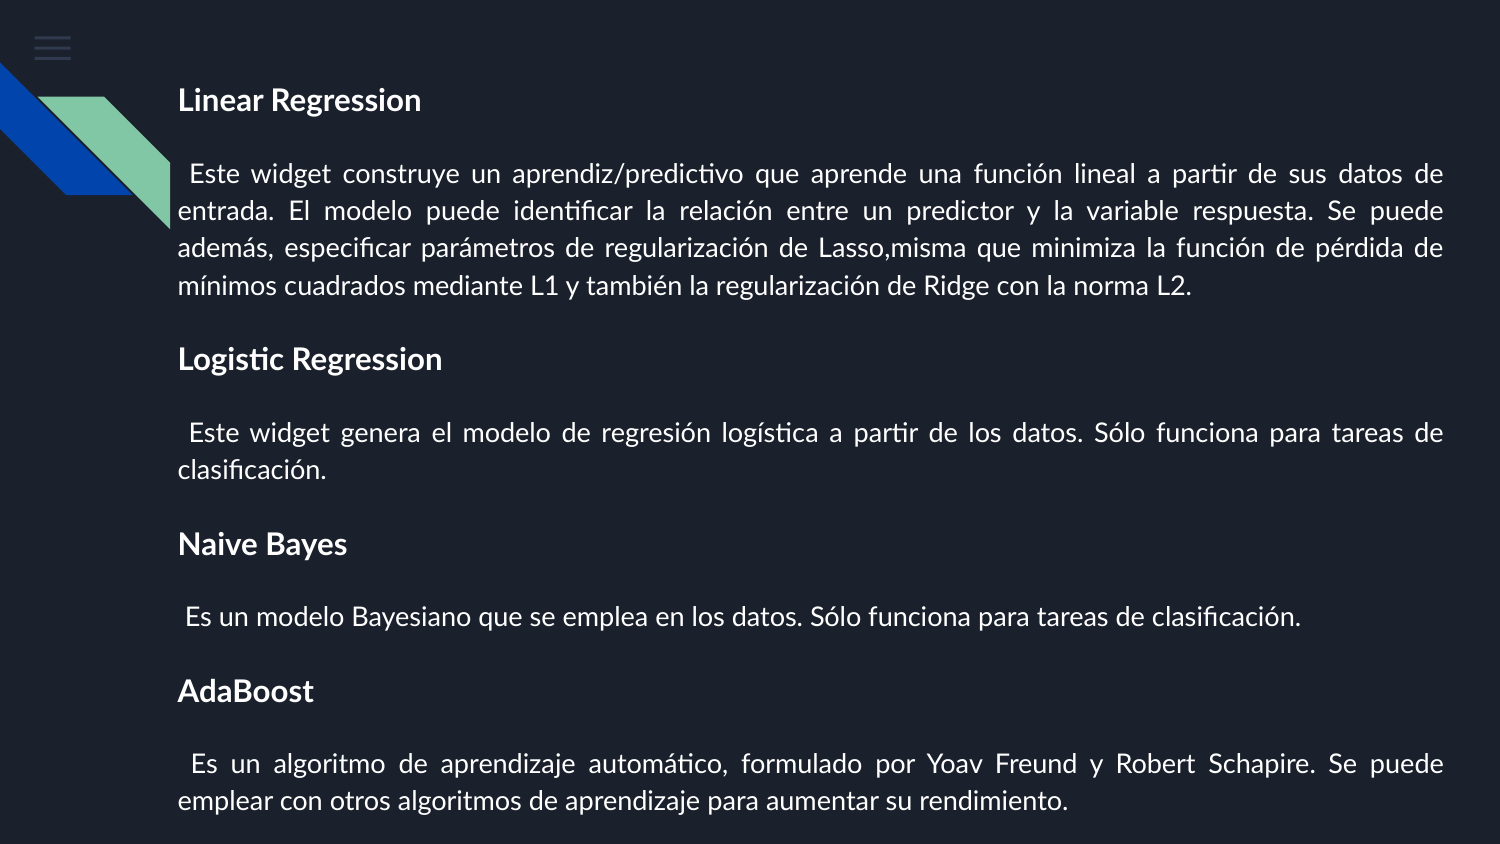

Linear Regression
 Este widget construye un aprendiz/predictivo que aprende una función lineal a partir de sus datos de entrada. El modelo puede identificar la relación entre un predictor y la variable respuesta. Se puede además, especificar parámetros de regularización de Lasso,misma que minimiza la función de pérdida de mínimos cuadrados mediante L1 y también la regularización de Ridge con la norma L2.
Logistic Regression
 Este widget genera el modelo de regresión logística a partir de los datos. Sólo funciona para tareas de clasificación.
Naive Bayes
 Es un modelo Bayesiano que se emplea en los datos. Sólo funciona para tareas de clasificación.
AdaBoost
 Es un algoritmo de aprendizaje automático, formulado por Yoav Freund y Robert Schapire. Se puede emplear con otros algoritmos de aprendizaje para aumentar su rendimiento.